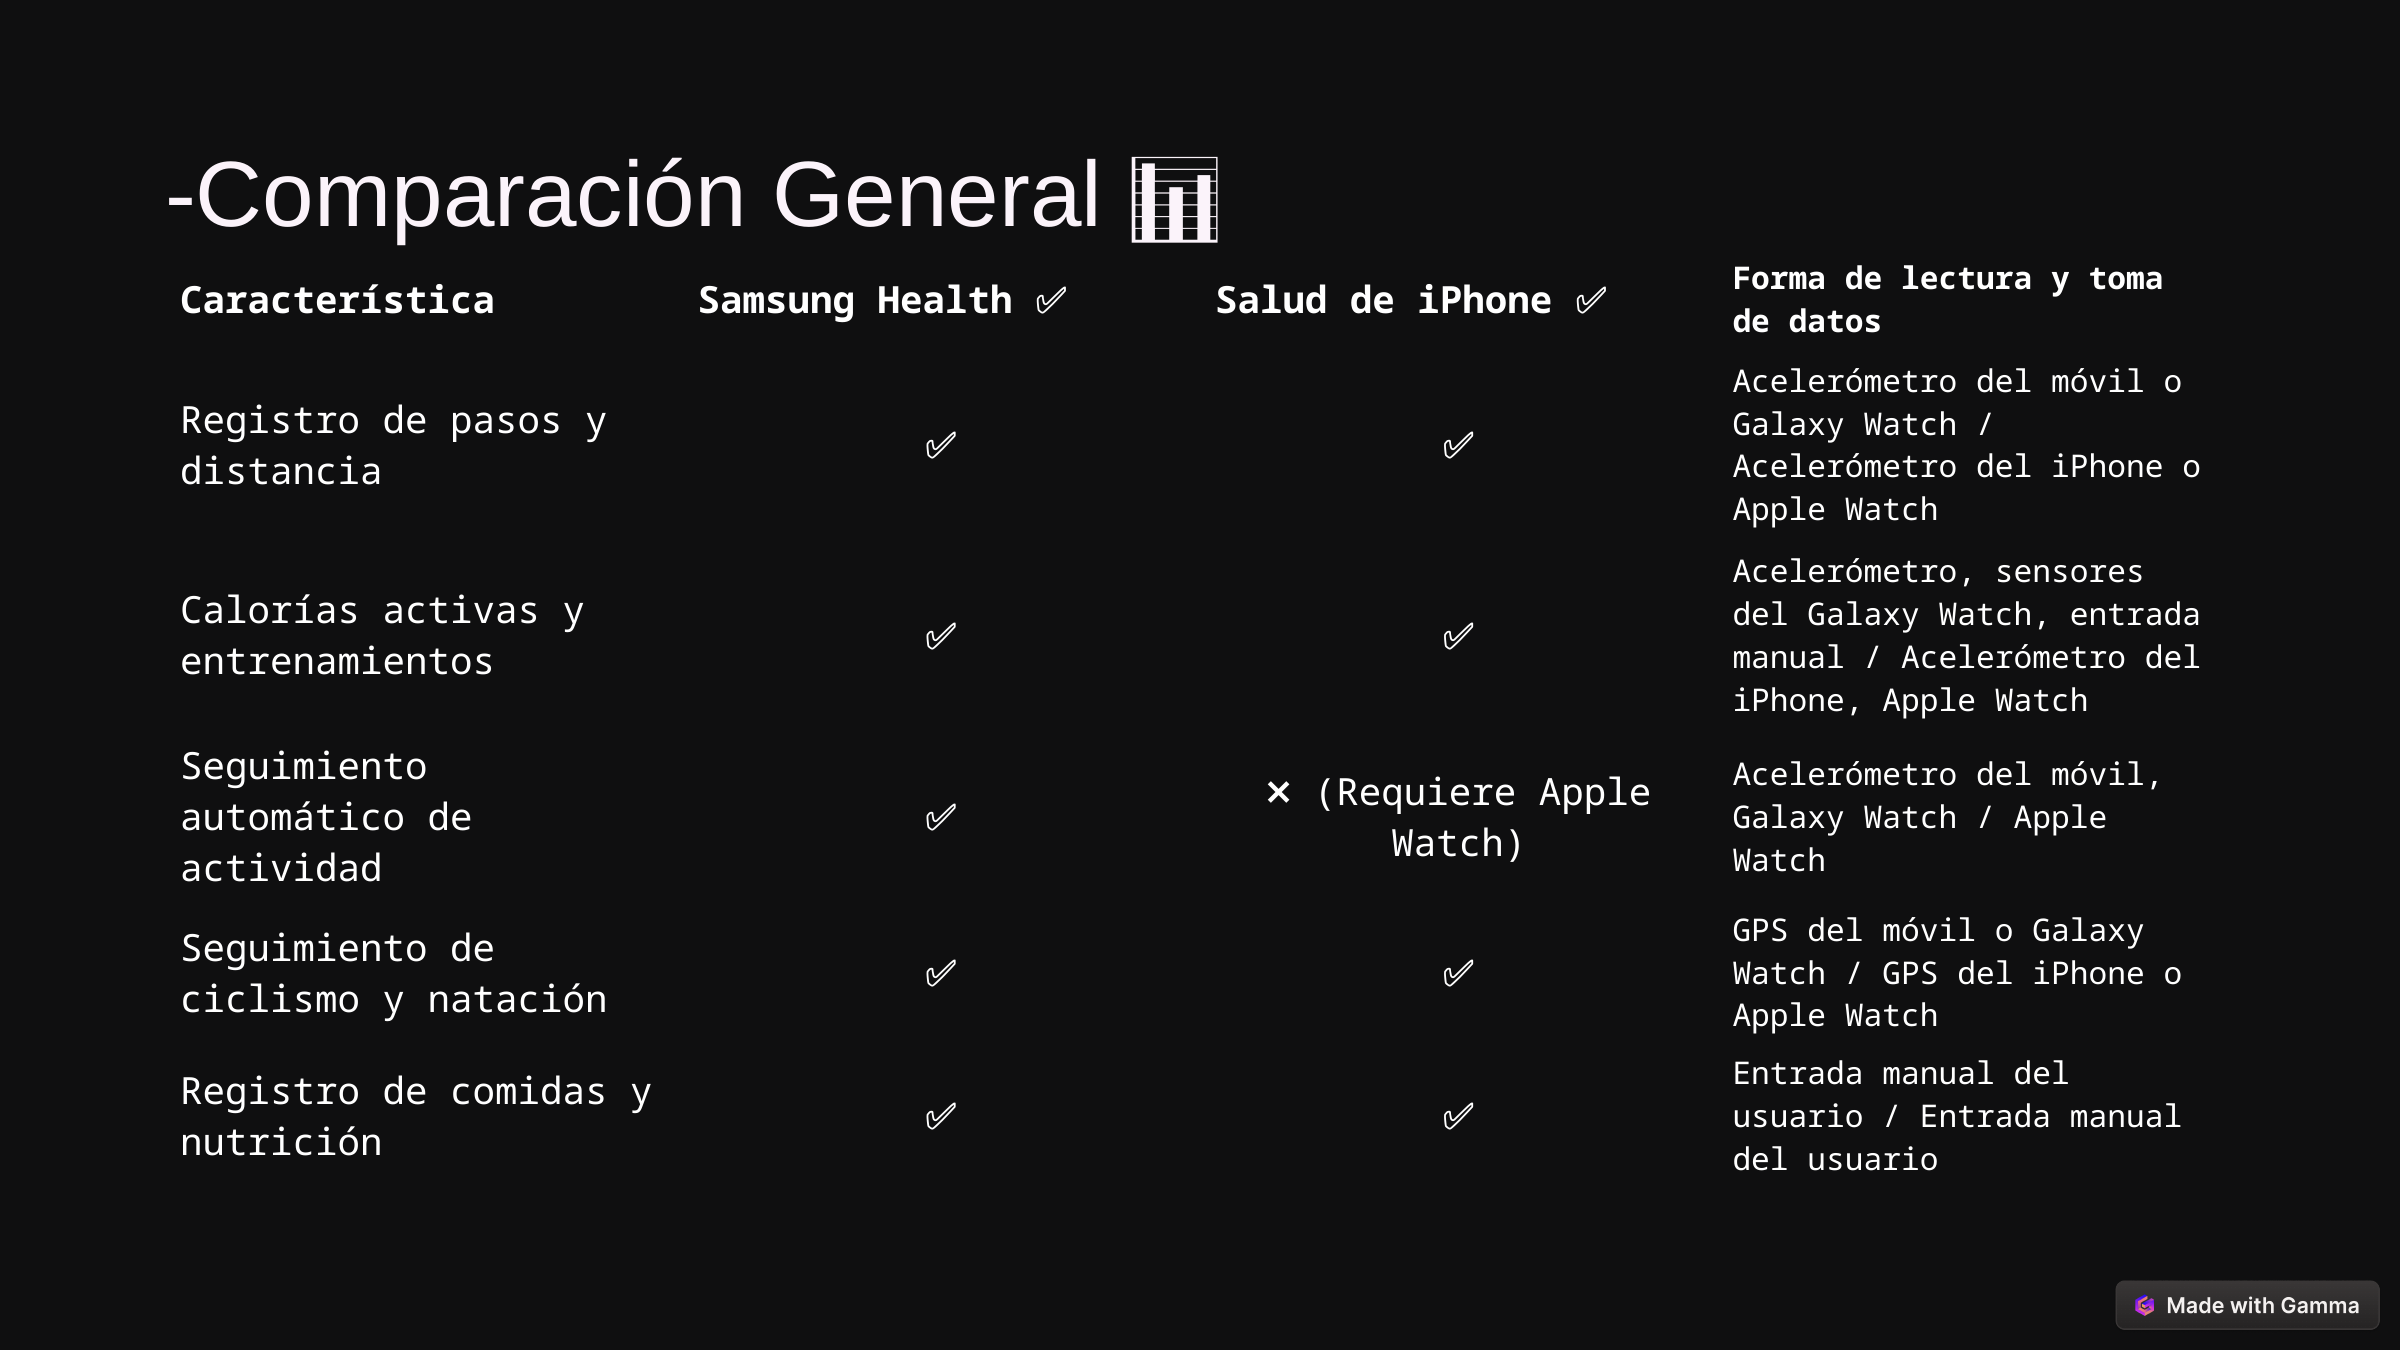

-Comparación General 📊
| Característica | Samsung Health ✅ | Salud de iPhone ✅ | Forma de lectura y toma de datos |
| --- | --- | --- | --- |
| Registro de pasos y distancia | ✅ | ✅ | Acelerómetro del móvil o Galaxy Watch / Acelerómetro del iPhone o Apple Watch |
| Calorías activas y entrenamientos | ✅ | ✅ | Acelerómetro, sensores del Galaxy Watch, entrada manual / Acelerómetro del iPhone, Apple Watch |
| Seguimiento automático de actividad | ✅ | ❌ (Requiere Apple Watch) | Acelerómetro del móvil, Galaxy Watch / Apple Watch |
| Seguimiento de ciclismo y natación | ✅ | ✅ | GPS del móvil o Galaxy Watch / GPS del iPhone o Apple Watch |
| Registro de comidas y nutrición | ✅ | ✅ | Entrada manual del usuario / Entrada manual del usuario |